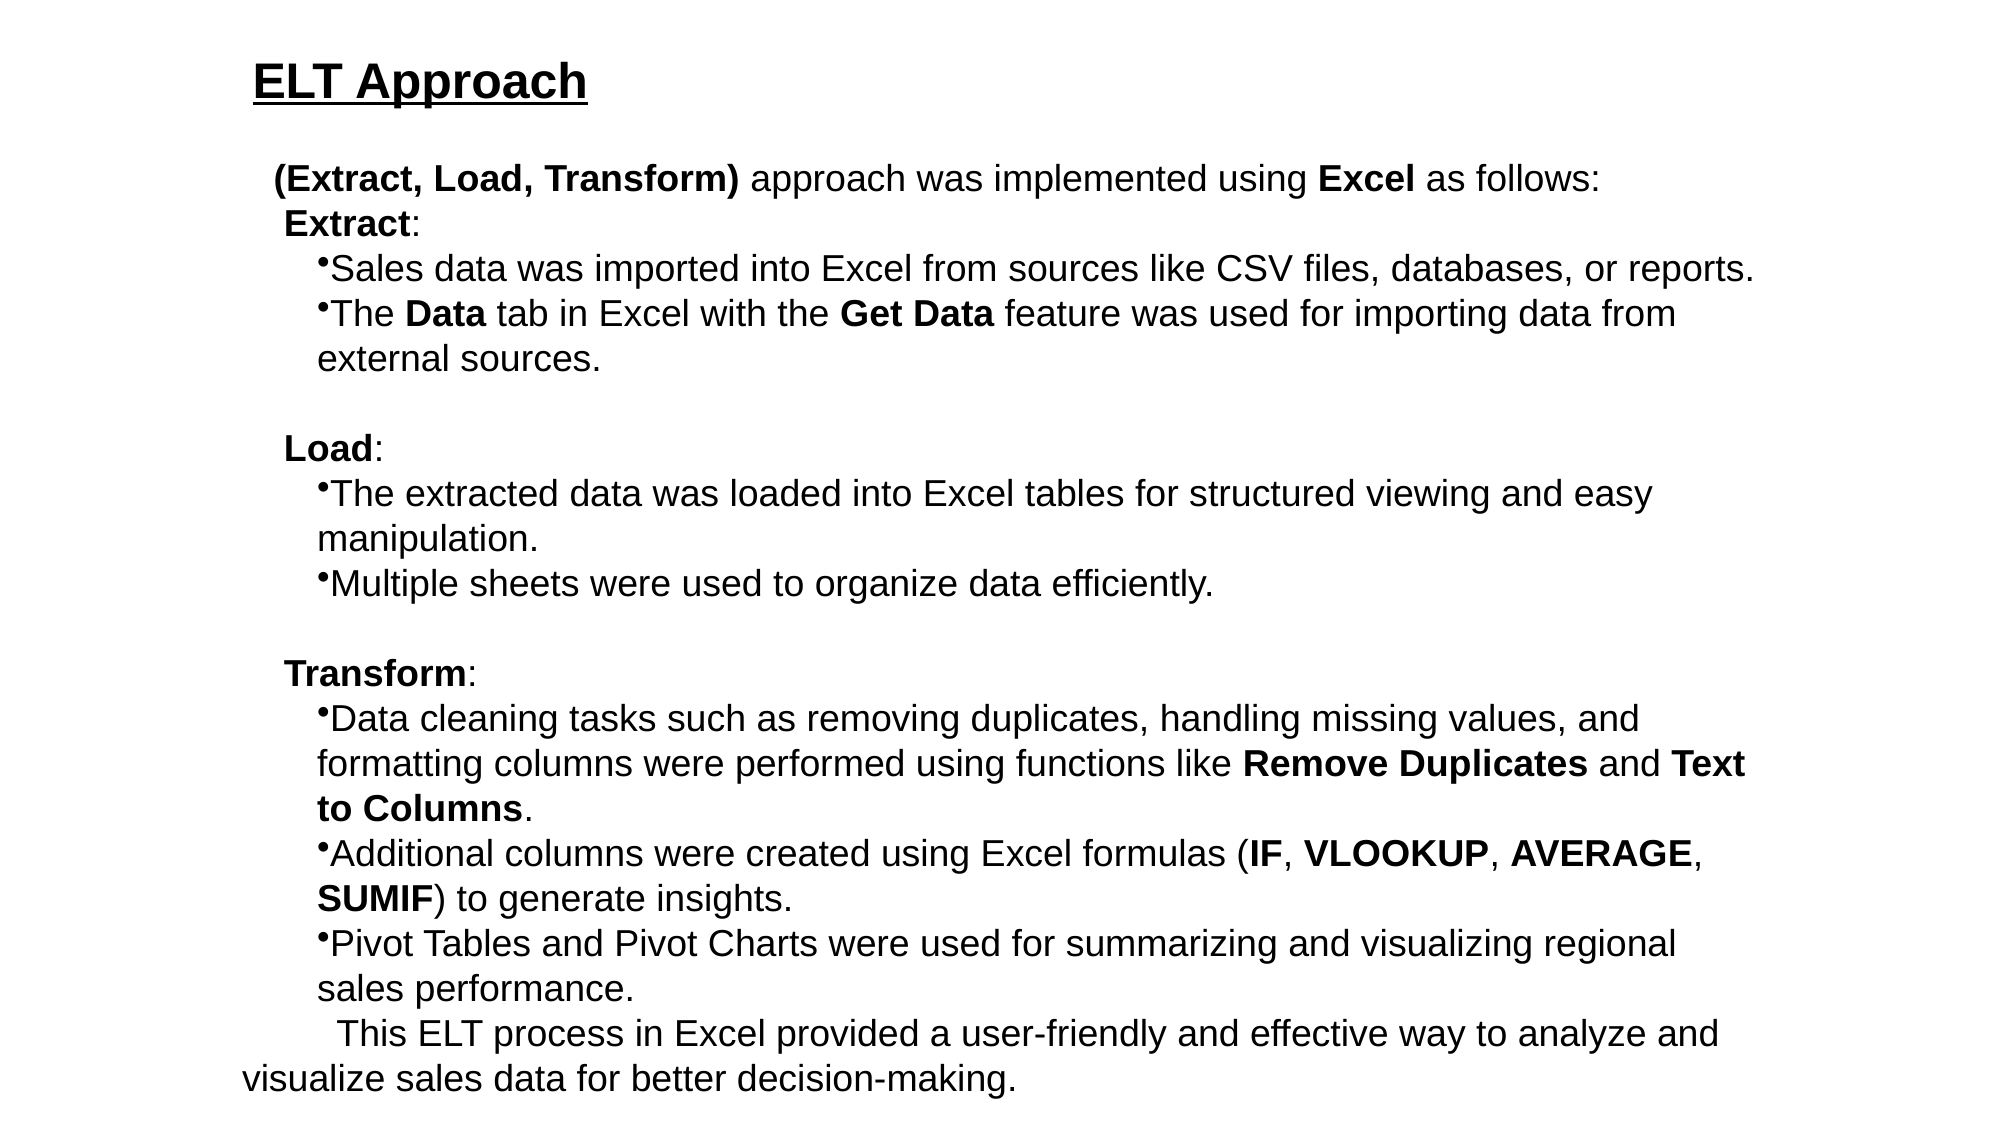

ELT Approach

   (Extract, Load, Transform) approach was implemented using Excel as follows:
    Extract:
Sales data was imported into Excel from sources like CSV files, databases, or reports.
The Data tab in Excel with the Get Data feature was used for importing data from external sources.

    Load:
The extracted data was loaded into Excel tables for structured viewing and easy manipulation.
Multiple sheets were used to organize data efficiently.

    Transform:
Data cleaning tasks such as removing duplicates, handling missing values, and formatting columns were performed using functions like Remove Duplicates and Text to Columns.
Additional columns were created using Excel formulas (IF, VLOOKUP, AVERAGE, SUMIF) to generate insights.
Pivot Tables and Pivot Charts were used for summarizing and visualizing regional sales performance.
         This ELT process in Excel provided a user-friendly and effective way to analyze and visualize sales data for better decision-making.